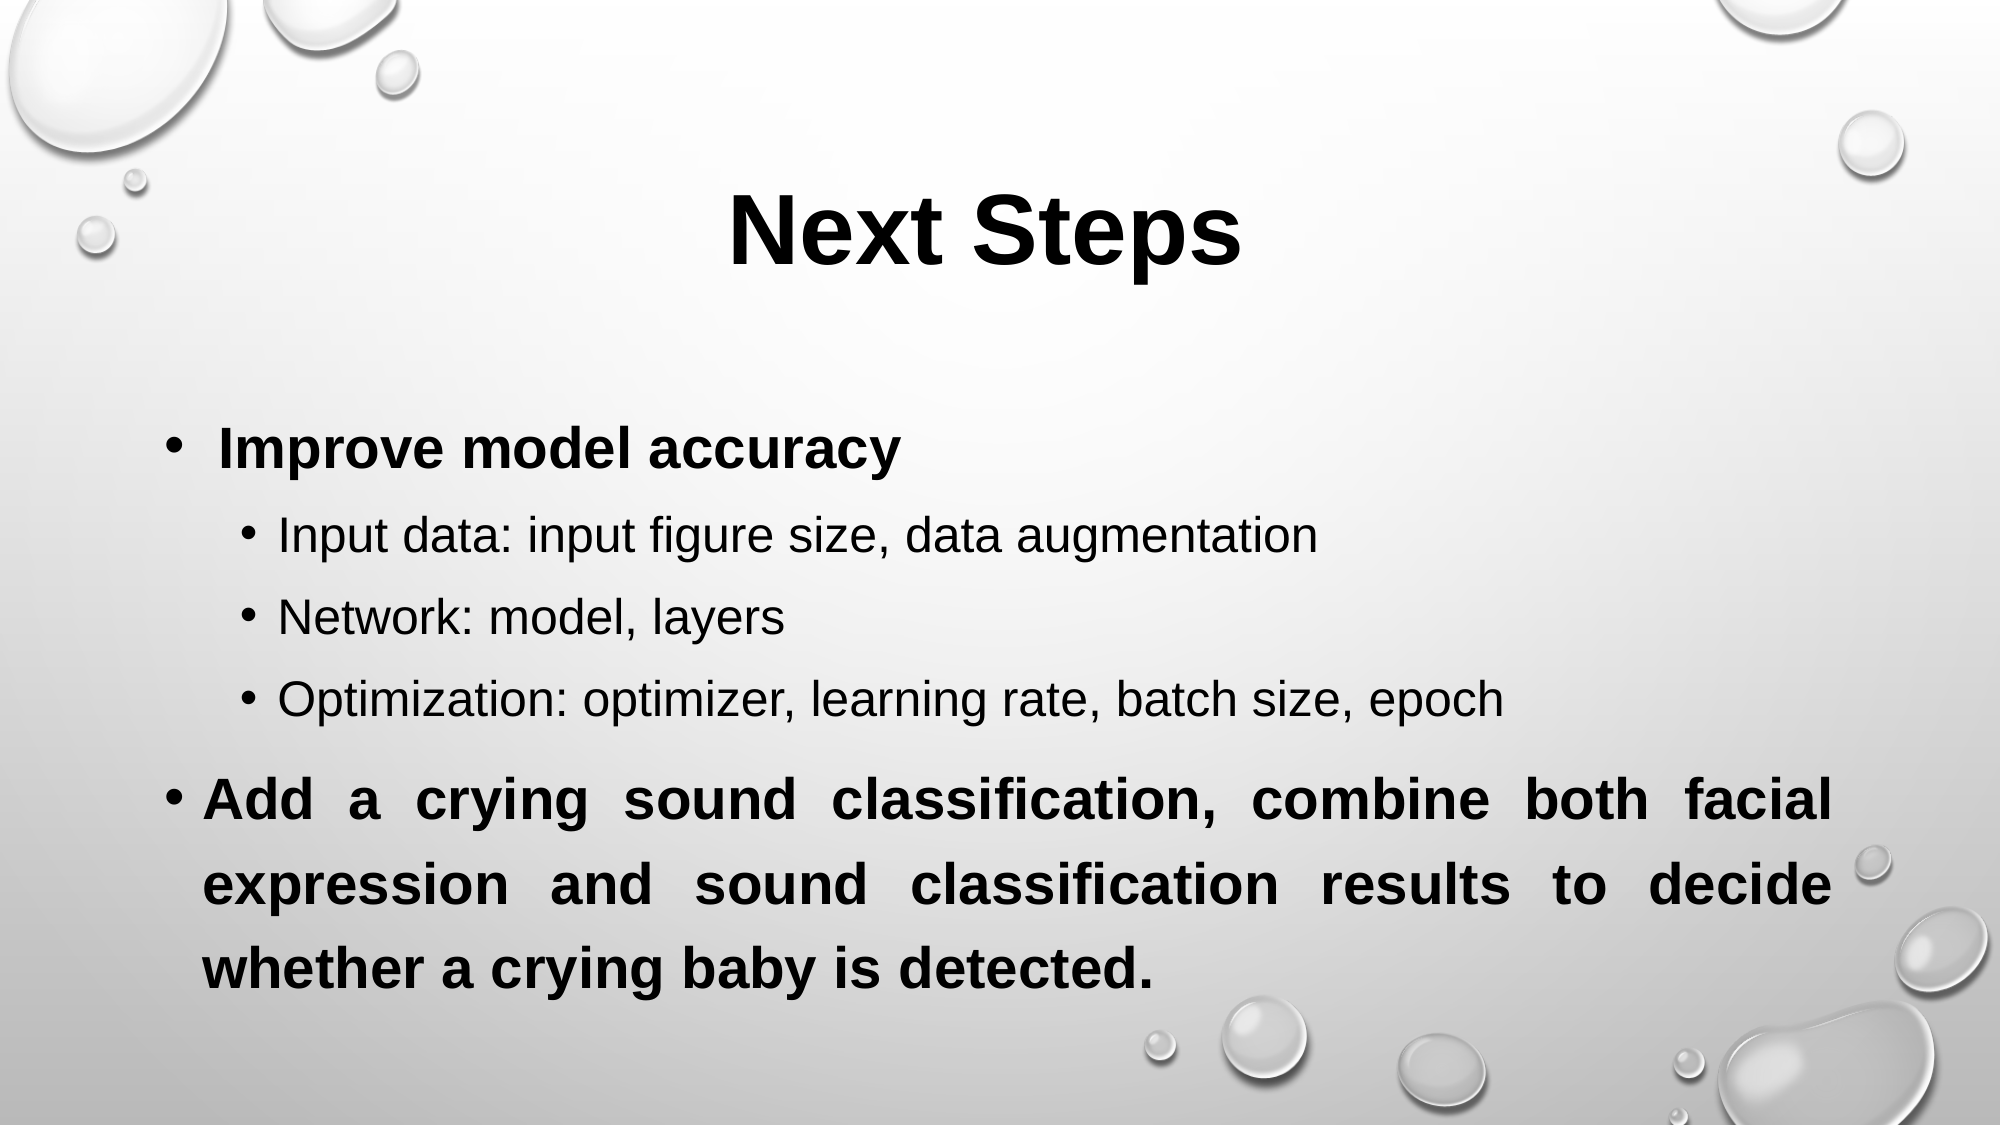

# Next Steps
 Improve model accuracy
Input data: input figure size, data augmentation
Network: model, layers
Optimization: optimizer, learning rate, batch size, epoch
Add a crying sound classification, combine both facial expression and sound classification results to decide whether a crying baby is detected.